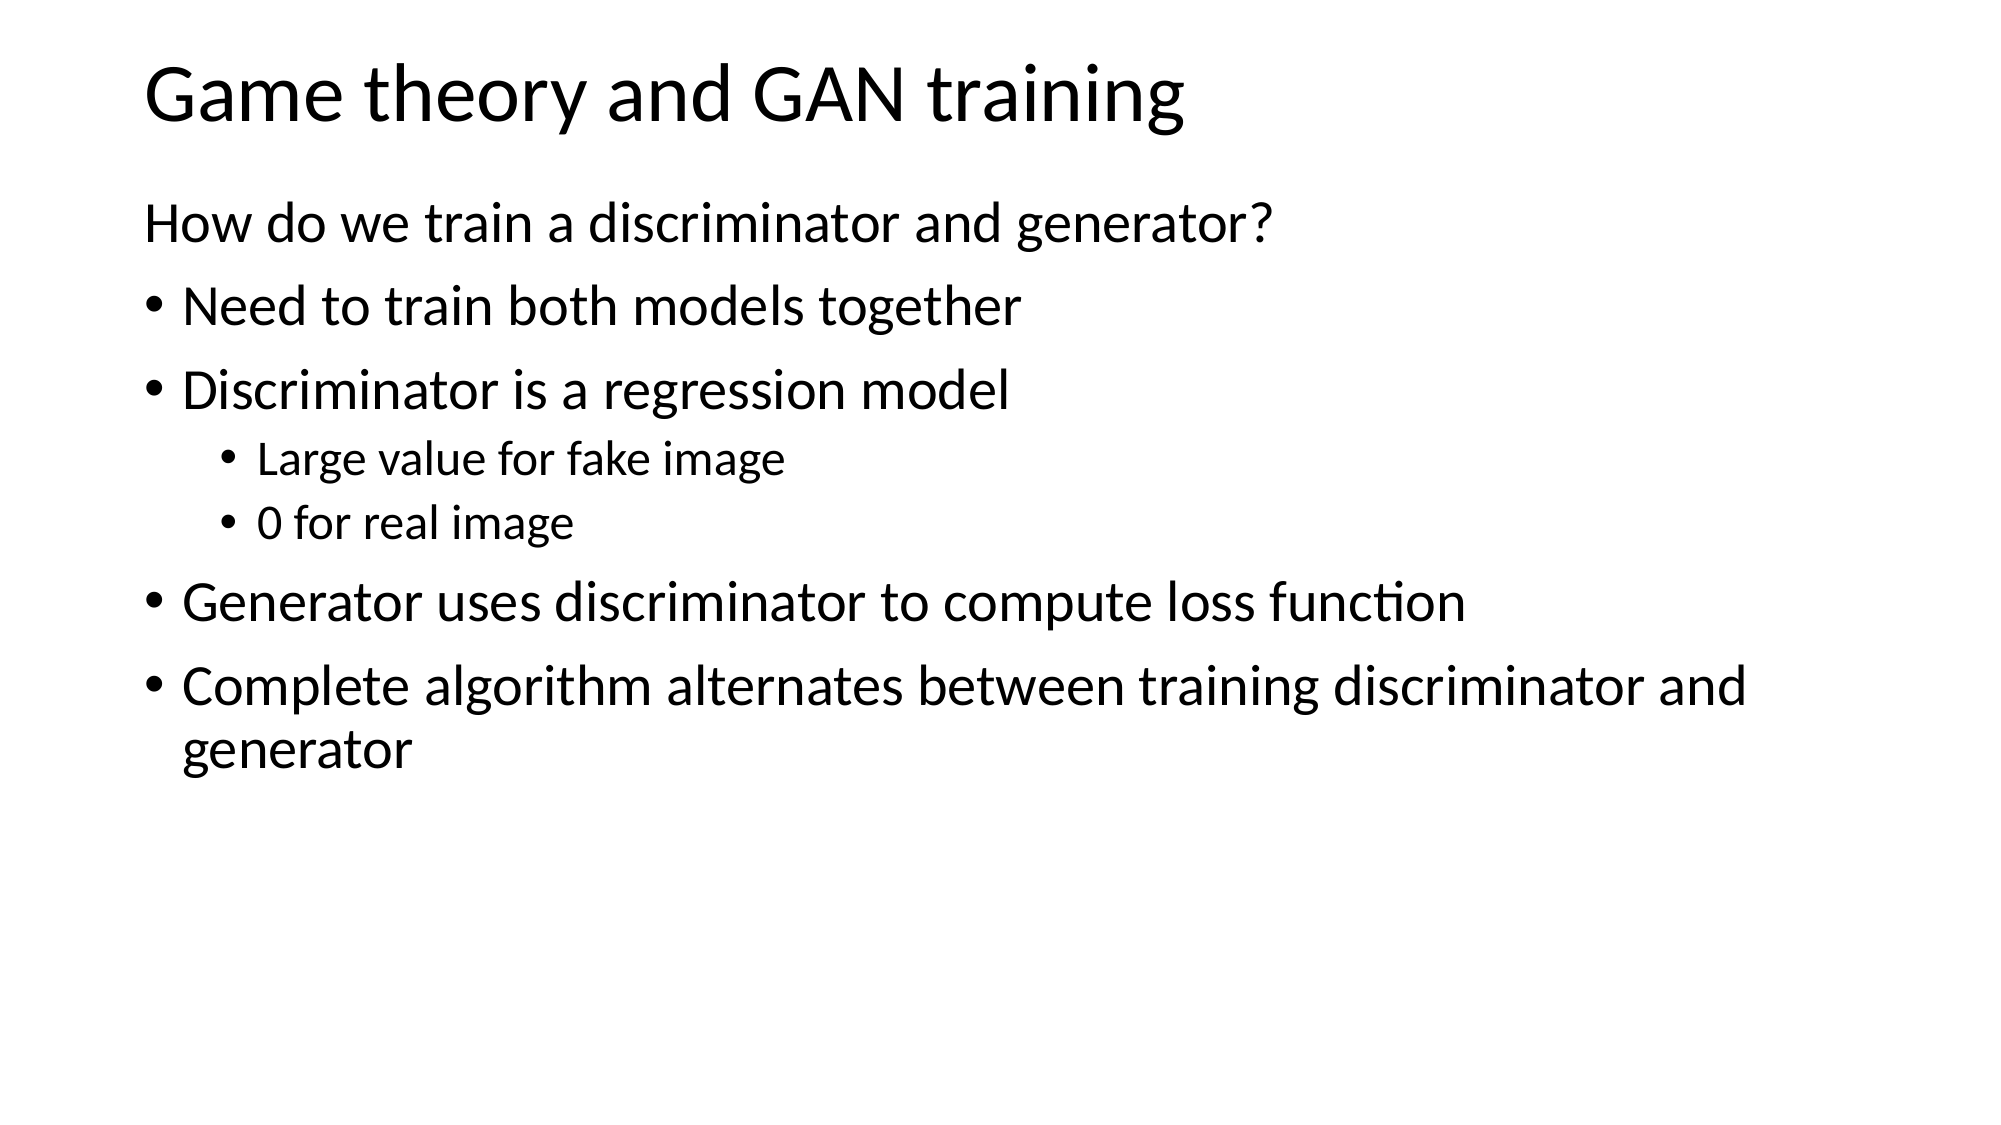

# Game theory and GAN training
How do we train a discriminator and generator?
Need to train both models together
Discriminator is a regression model
Large value for fake image
0 for real image
Generator uses discriminator to compute loss function
Complete algorithm alternates between training discriminator and generator